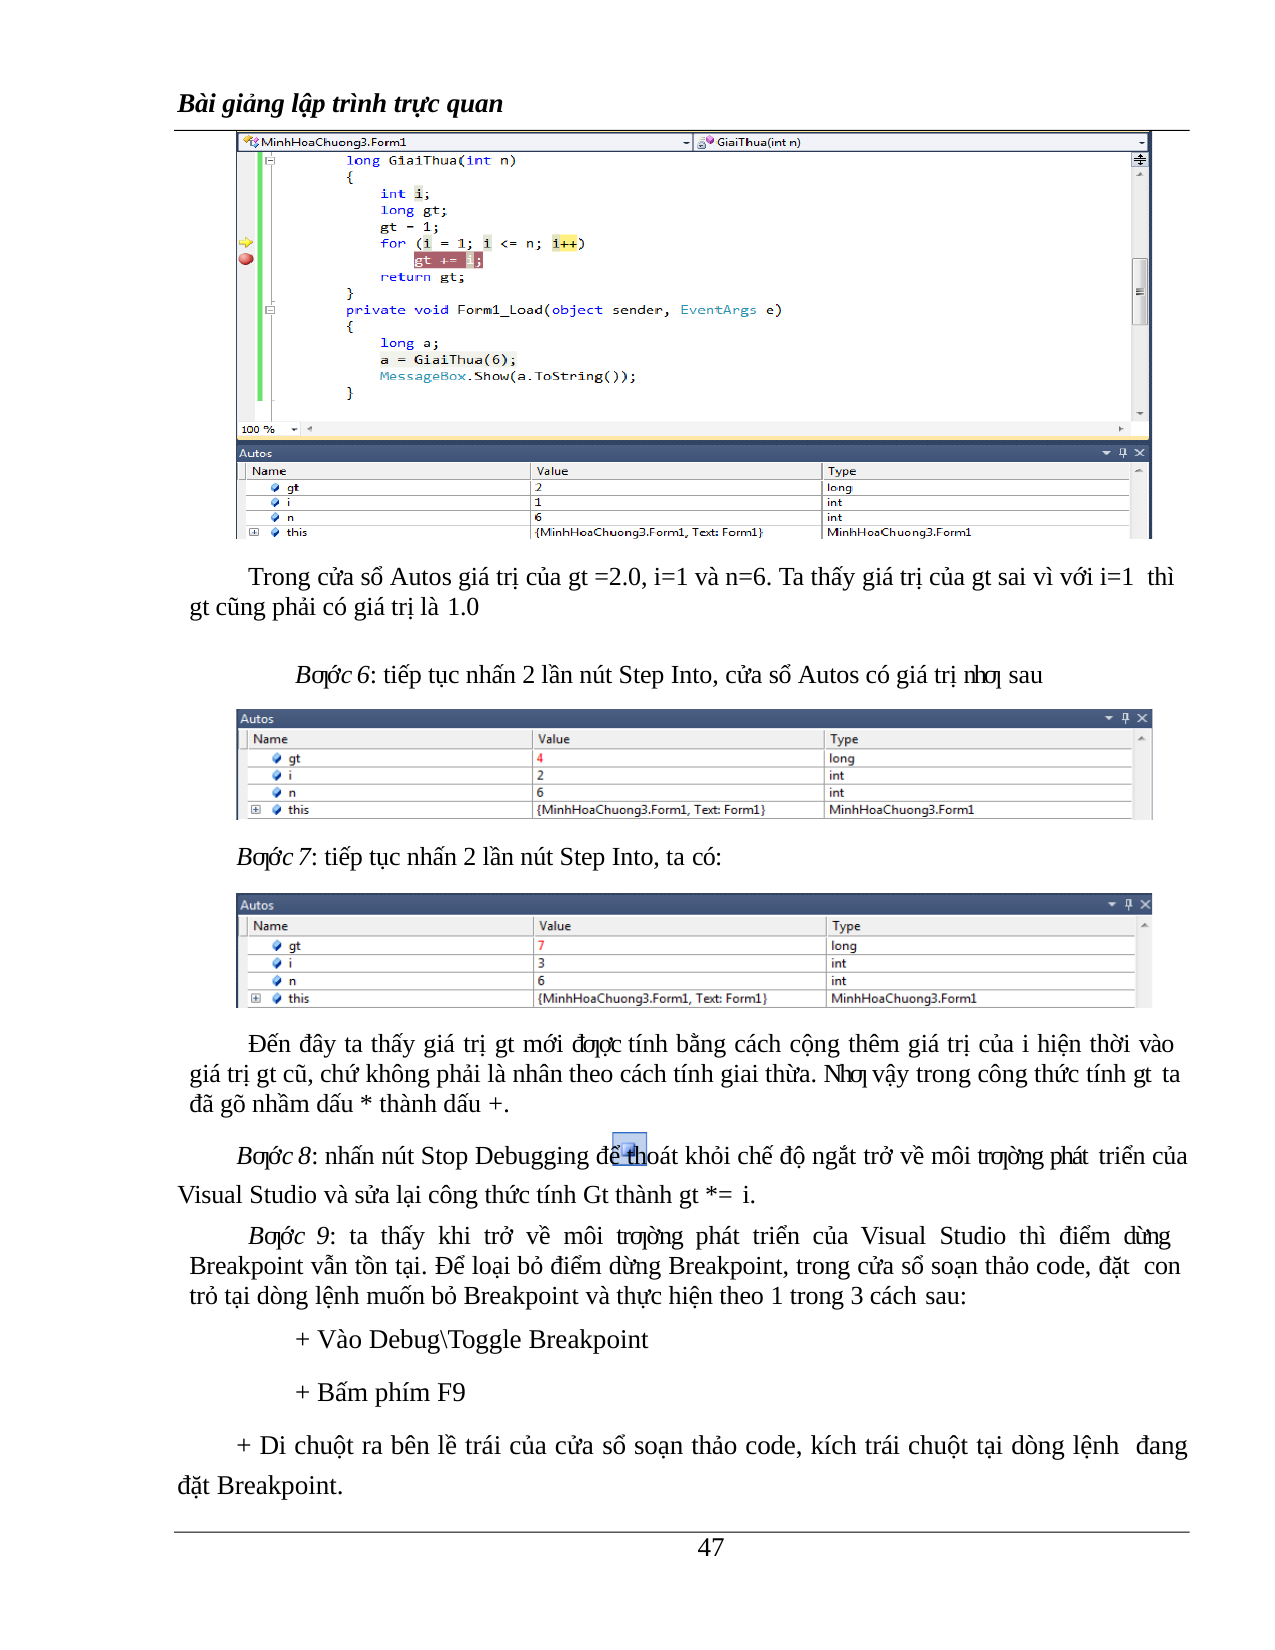

Bài giảng lập trình trực quan

Trong cửa sổ Autos giá trị của gt =2.0, i=1 và n=6. Ta thấy giá trị của gt sai vì với i=1  thì gt cũng phải có giá trị là 1.0

Bƣớc 6: tiếp tục nhấn 2 lần nút Step Into, cửa sổ Autos có giá trị nhƣ sau

Bƣớc 7: tiếp tục nhấn 2 lần nút Step Into, ta có:

Đến đây ta thấy giá trị gt mới đƣợc tính bằng cách cộng thêm giá trị của i hiện thời vào  giá trị gt cũ, chứ không phải là nhân theo cách tính giai thừa. Nhƣ vậy trong công thức tính gt  ta đã gõ nhầm dấu * thành dấu +.
Bƣớc 8: nhấn nút Stop Debugging để thoát khỏi chế độ ngắt trở về môi trƣờng phát  triển của Visual Studio và sửa lại công thức tính Gt thành gt *= i.
Bƣớc 9: ta thấy khi trở về môi trƣờng phát triển của Visual Studio thì điểm dừng  Breakpoint vẫn tồn tại. Để loại bỏ điểm dừng Breakpoint, trong cửa sổ soạn thảo code, đặt  con trỏ tại dòng lệnh muốn bỏ Breakpoint và thực hiện theo 1 trong 3 cách sau:
+ Vào Debug\Toggle Breakpoint
+ Bấm phím F9
+ Di chuột ra bên lề trái của cửa sổ soạn thảo code, kích trái chuột tại dòng lệnh  đang đặt Breakpoint.

47